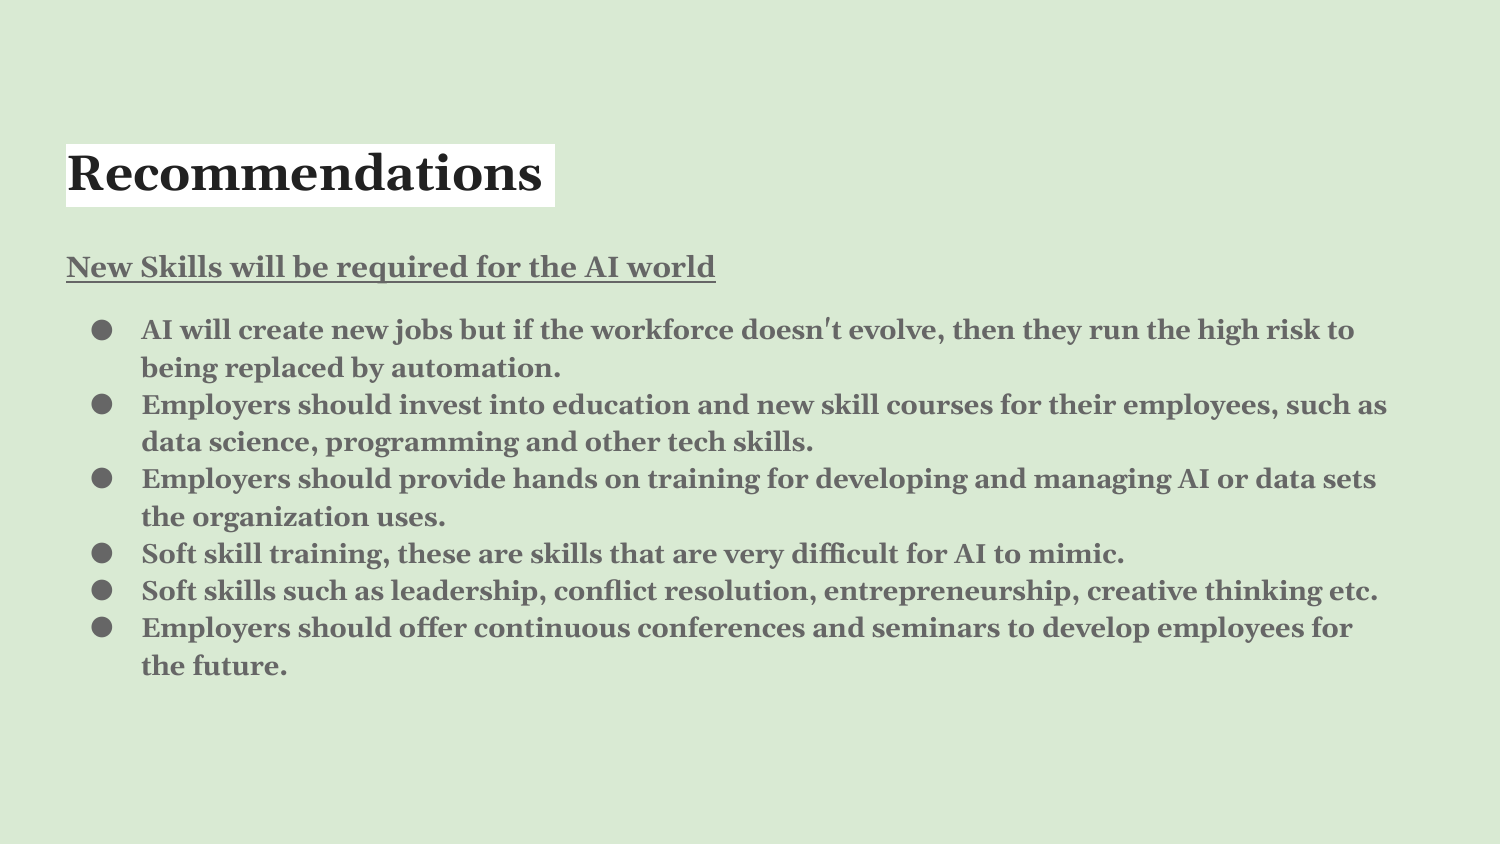

# Recommendations
New Skills will be required for the AI world
AI will create new jobs but if the workforce doesn't evolve, then they run the high risk to being replaced by automation.
Employers should invest into education and new skill courses for their employees, such as data science, programming and other tech skills.
Employers should provide hands on training for developing and managing AI or data sets the organization uses.
Soft skill training, these are skills that are very difficult for AI to mimic.
Soft skills such as leadership, conflict resolution, entrepreneurship, creative thinking etc.
Employers should offer continuous conferences and seminars to develop employees for the future.